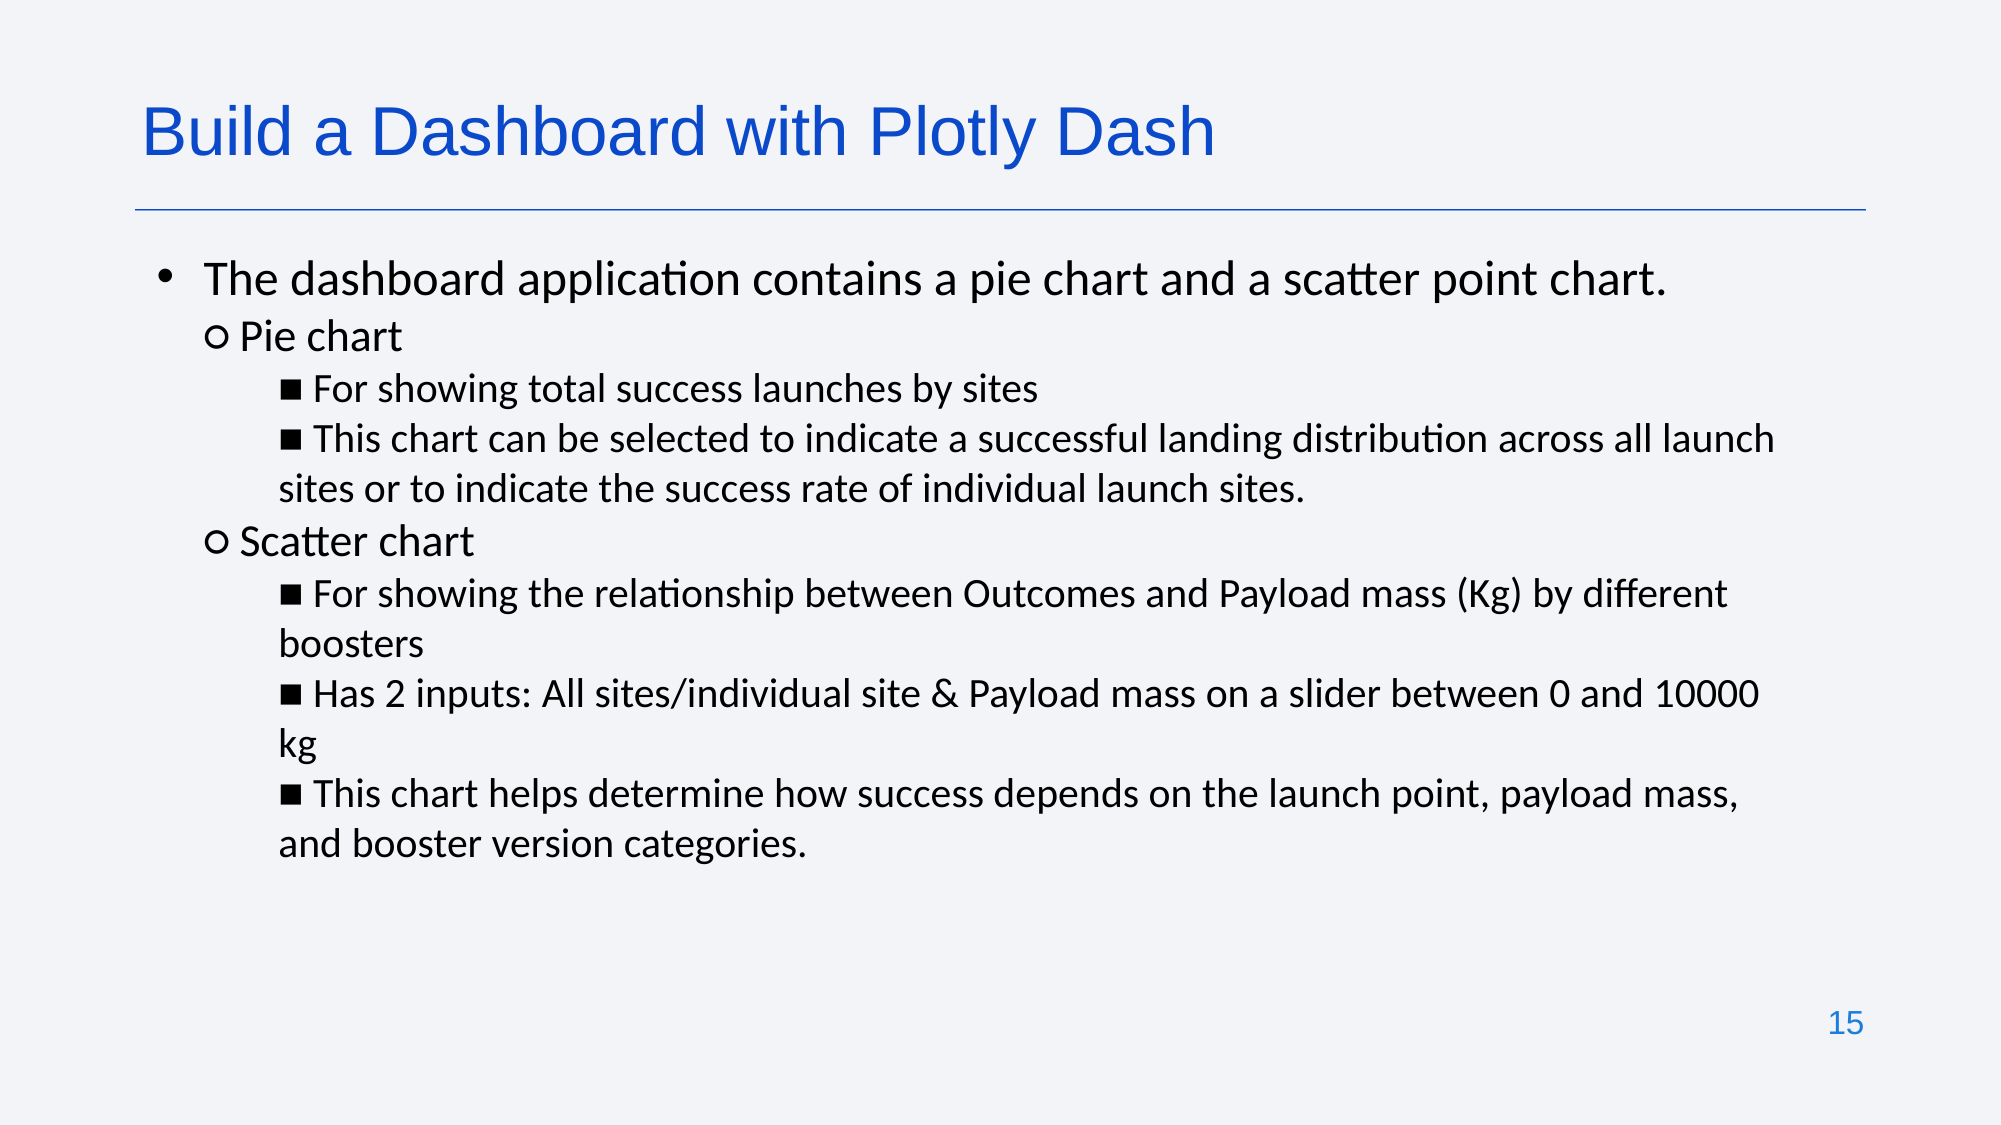

Build a Dashboard with Plotly Dash
The dashboard application contains a pie chart and a scatter point chart.
○ Pie chart
■ For showing total success launches by sites
■ This chart can be selected to indicate a successful landing distribution across all launch sites or to indicate the success rate of individual launch sites.
○ Scatter chart
■ For showing the relationship between Outcomes and Payload mass (Kg) by different
boosters
■ Has 2 inputs: All sites/individual site & Payload mass on a slider between 0 and 10000 kg
■ This chart helps determine how success depends on the launch point, payload mass,
and booster version categories.
15